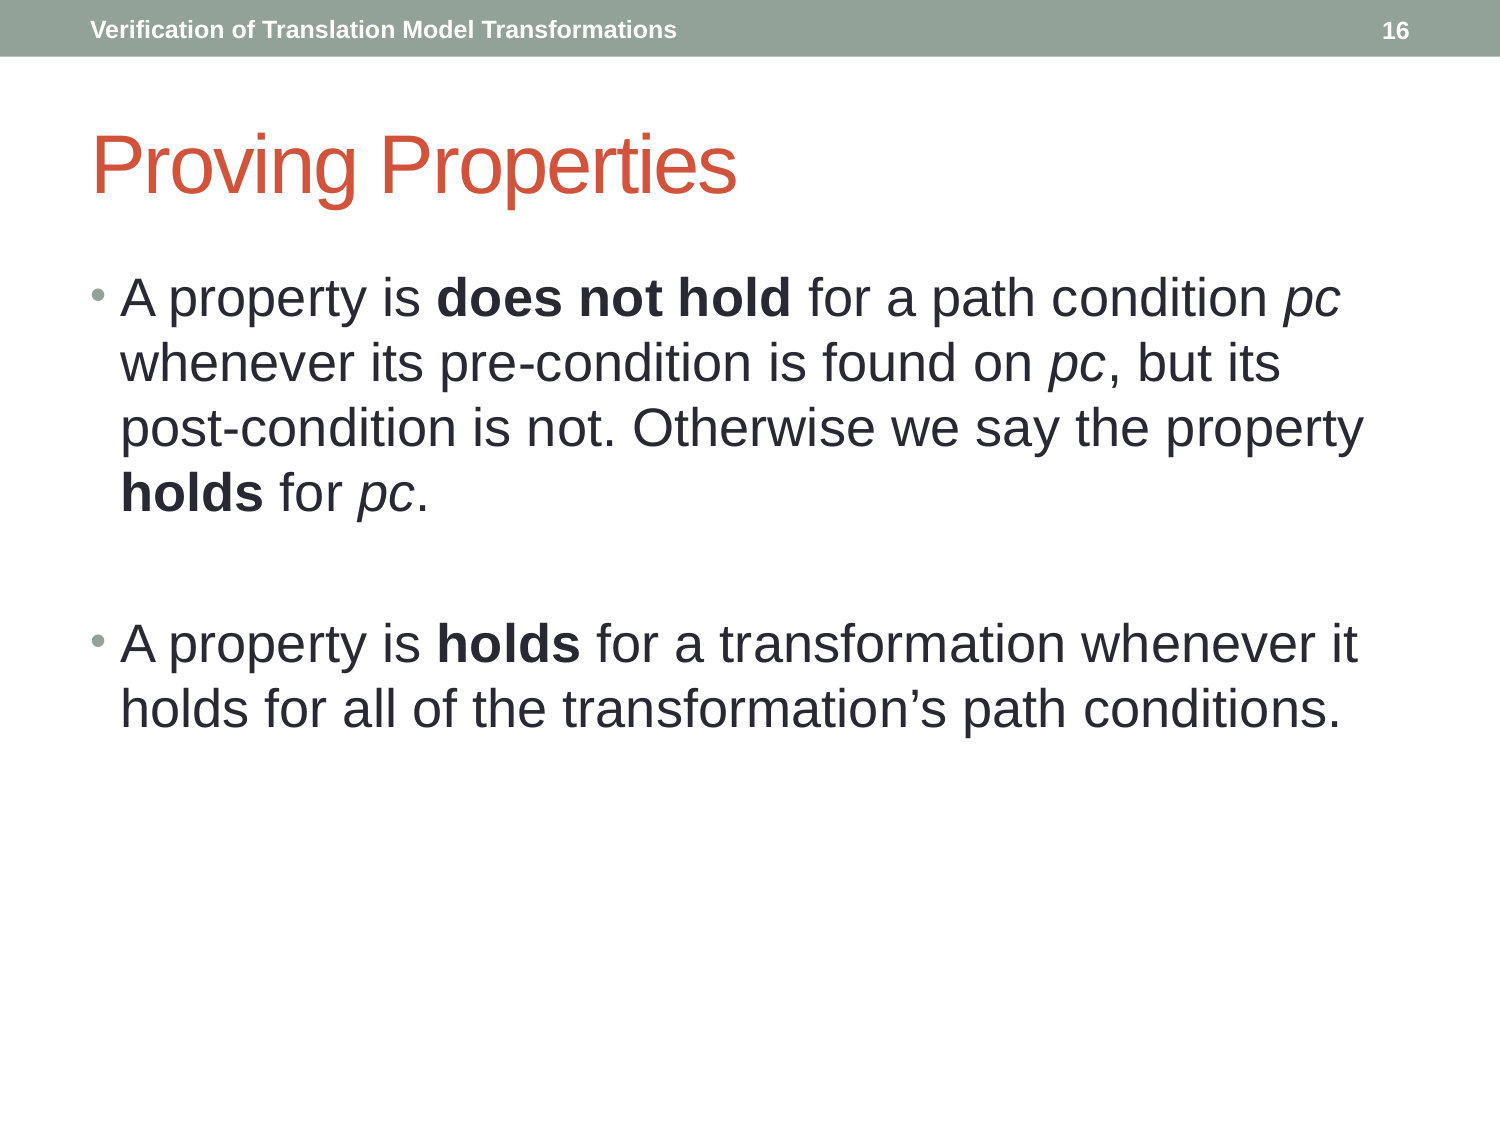

16
# Proving Properties
A property is does not hold for a path condition pc whenever its pre-condition is found on pc, but its post-condition is not. Otherwise we say the property holds for pc.

A property is holds for a transformation whenever it holds for all of the transformation’s path conditions.